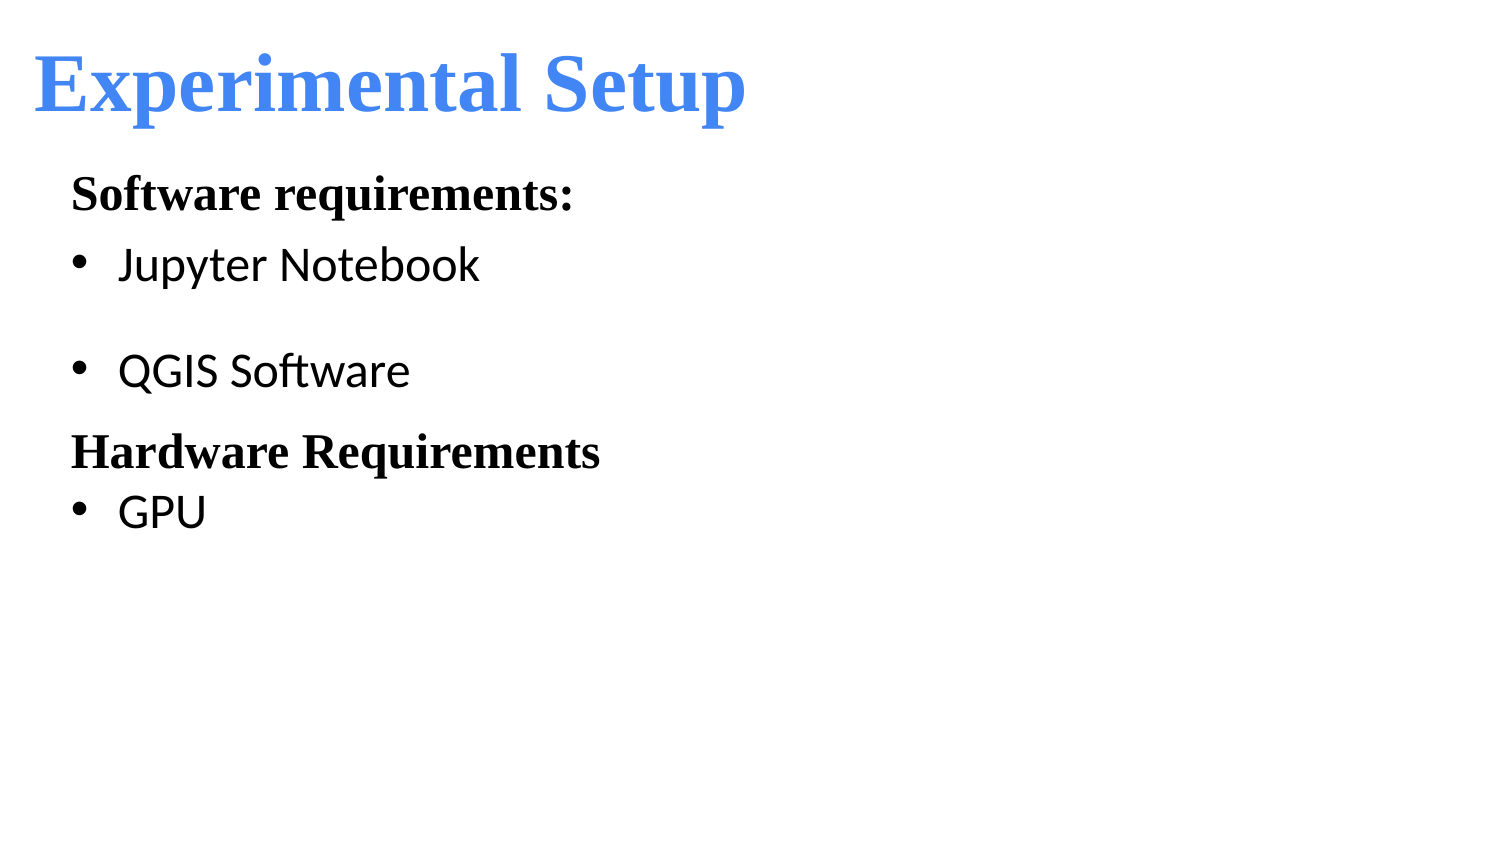

Experimental Setup
Software requirements:
Jupyter Notebook
QGIS Software
Hardware Requirements
GPU